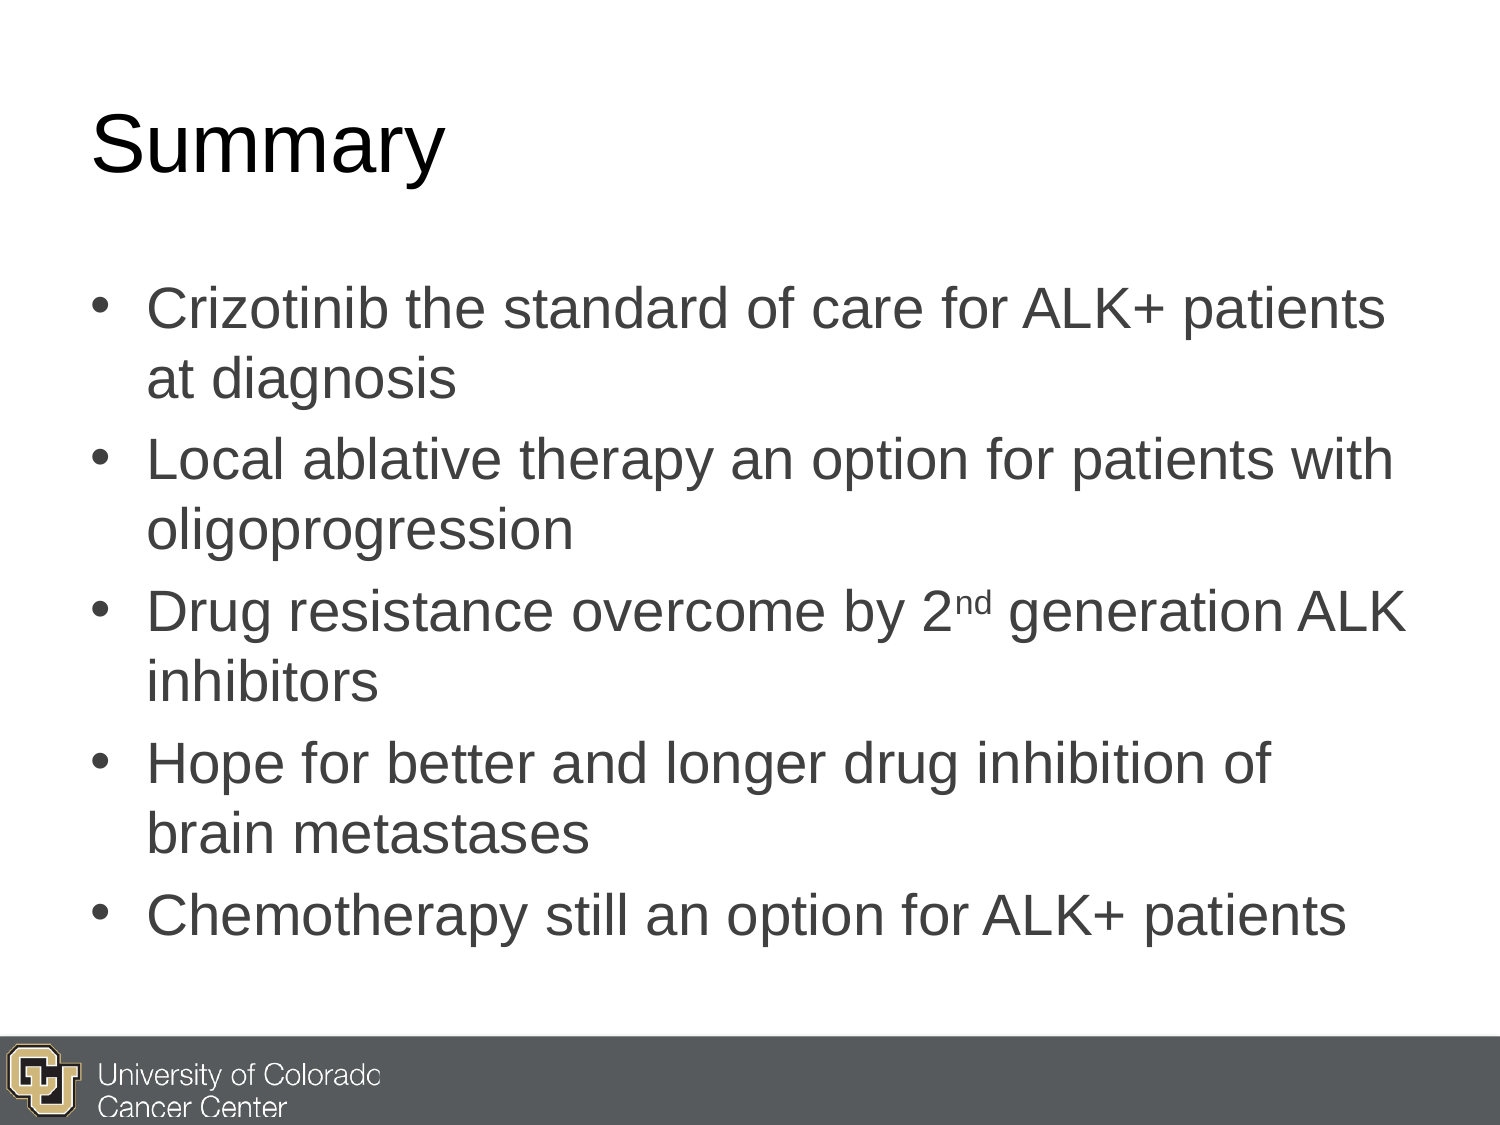

# Summary
Crizotinib the standard of care for ALK+ patients at diagnosis
Local ablative therapy an option for patients with oligoprogression
Drug resistance overcome by 2nd generation ALK inhibitors
Hope for better and longer drug inhibition of brain metastases
Chemotherapy still an option for ALK+ patients